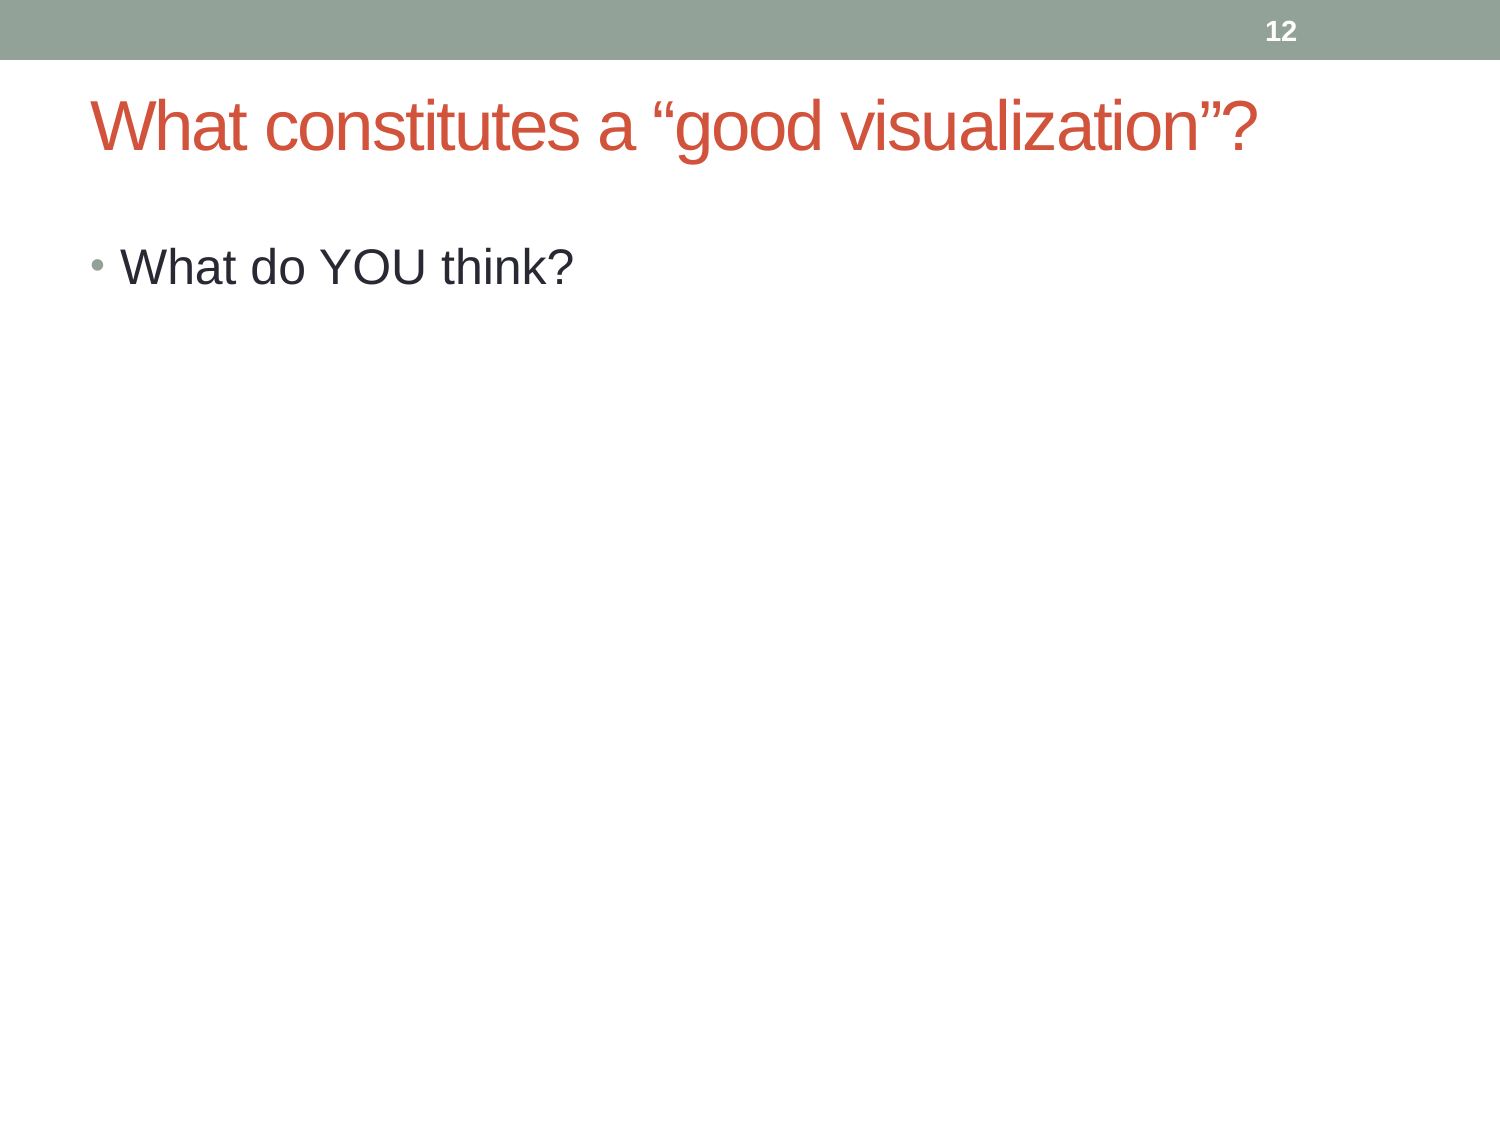

12
# What constitutes a “good visualization”?
What do YOU think?